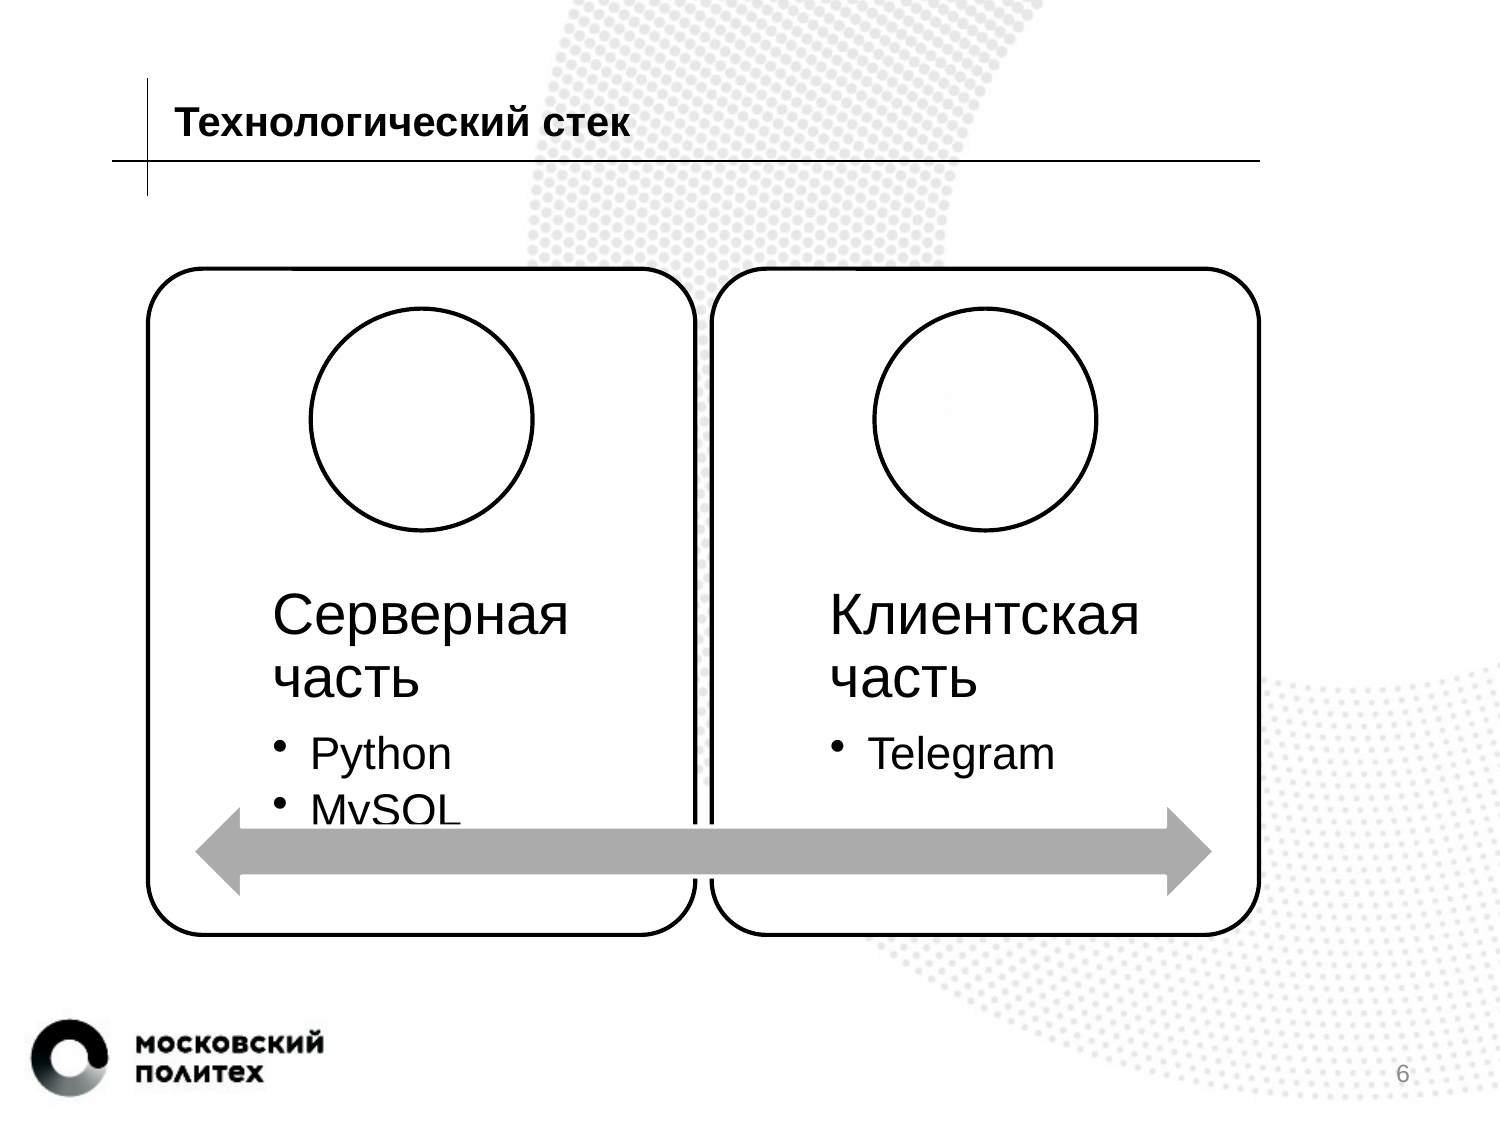

Технологический стек
Серверная часть
Python
MySQL
Клиентская часть
Telegram
6